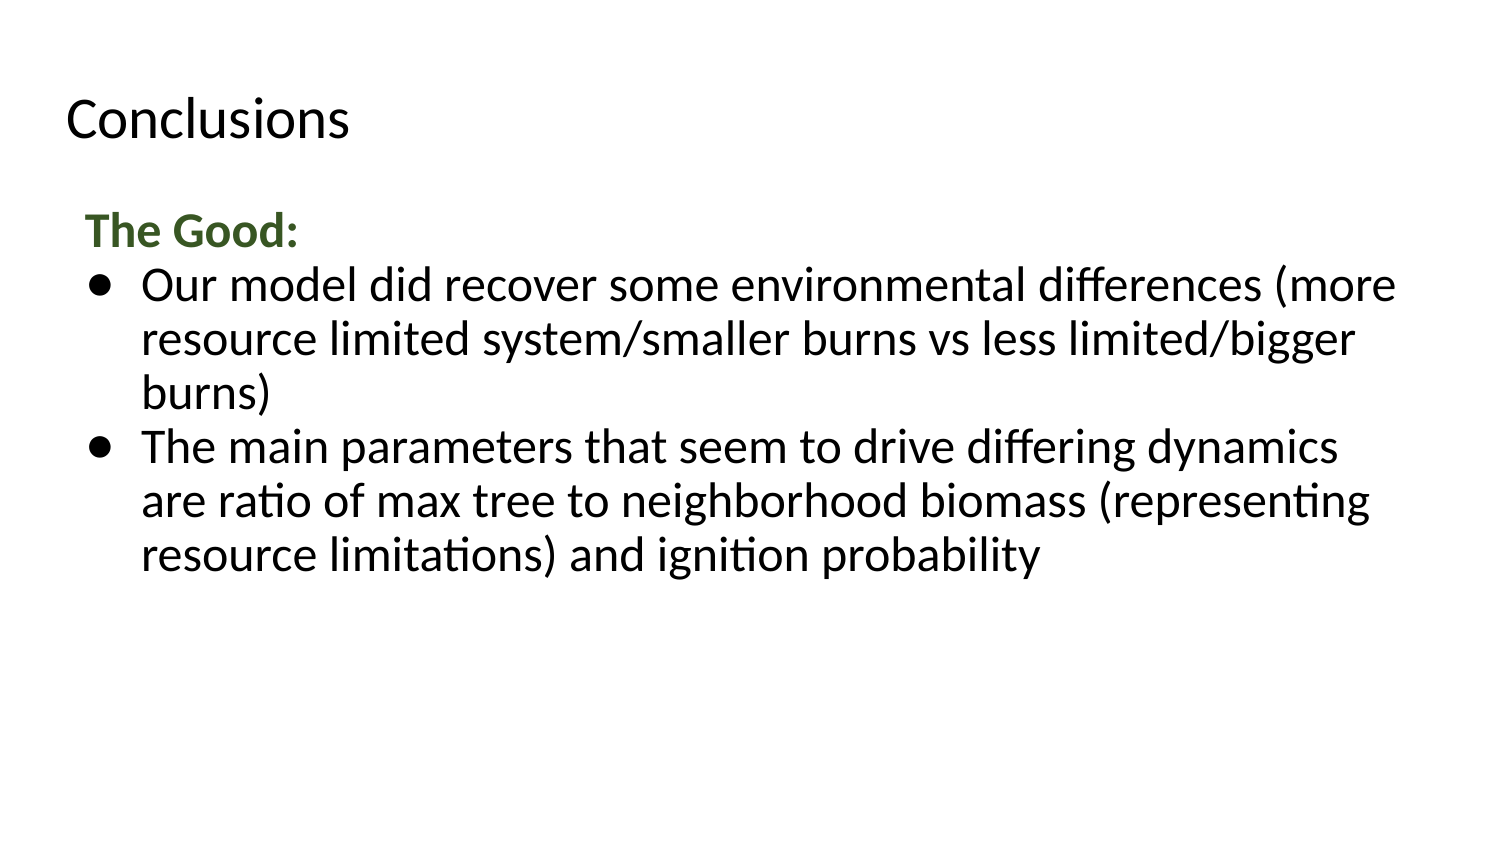

# Conclusions
The Good:
Our model did recover some environmental differences (more resource limited system/smaller burns vs less limited/bigger burns)
The main parameters that seem to drive differing dynamics are ratio of max tree to neighborhood biomass (representing resource limitations) and ignition probability